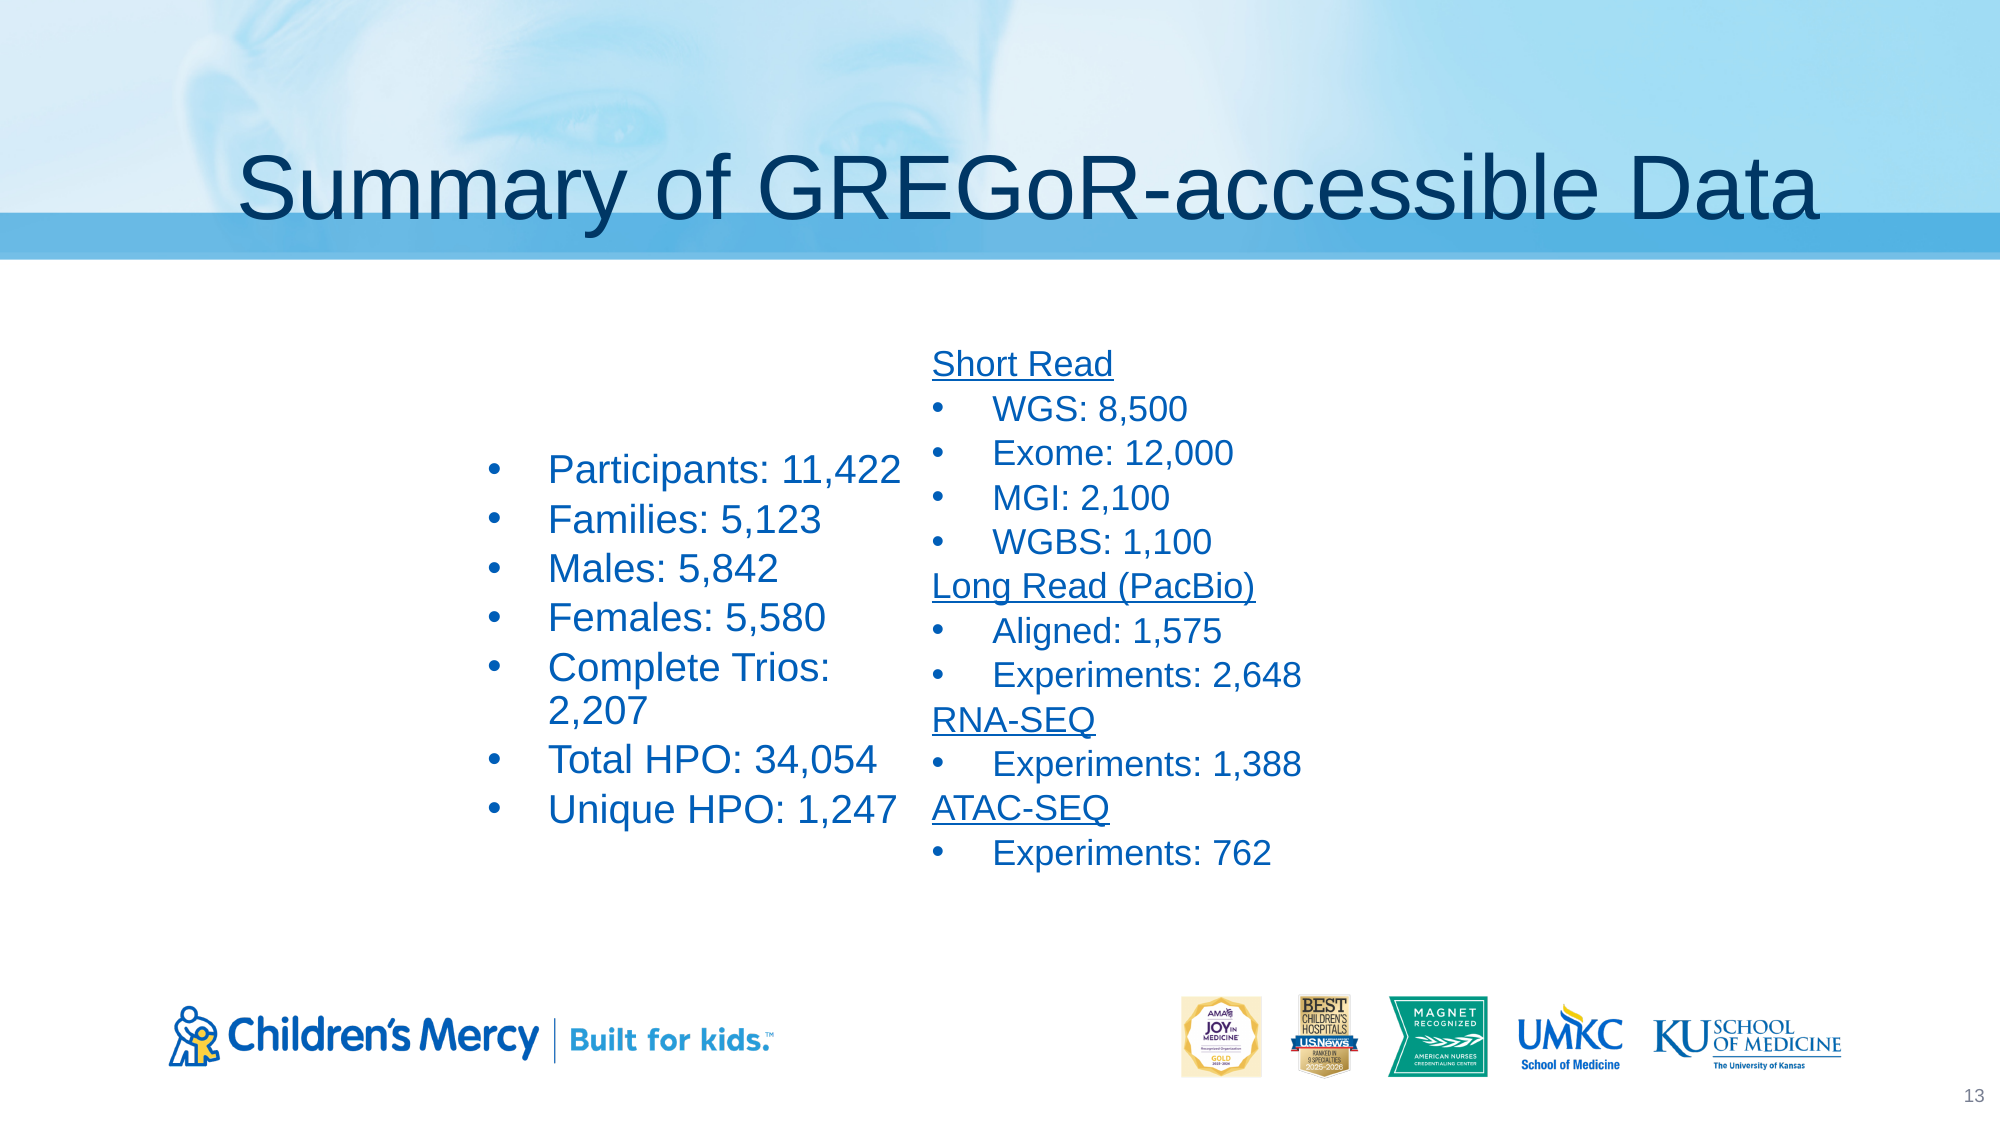

# Summary of GREGoR-accessible Data

Participants: 11,422
Families: 5,123
Males: 5,842
Females: 5,580
Complete Trios: 2,207
Total HPO: 34,054
Unique HPO: 1,247

Short Read
WGS: 8,500
Exome: 12,000
MGI: 2,100
WGBS: 1,100
Long Read (PacBio)
Aligned: 1,575
Experiments: 2,648
RNA-SEQ
Experiments: 1,388
ATAC-SEQ
Experiments: 762